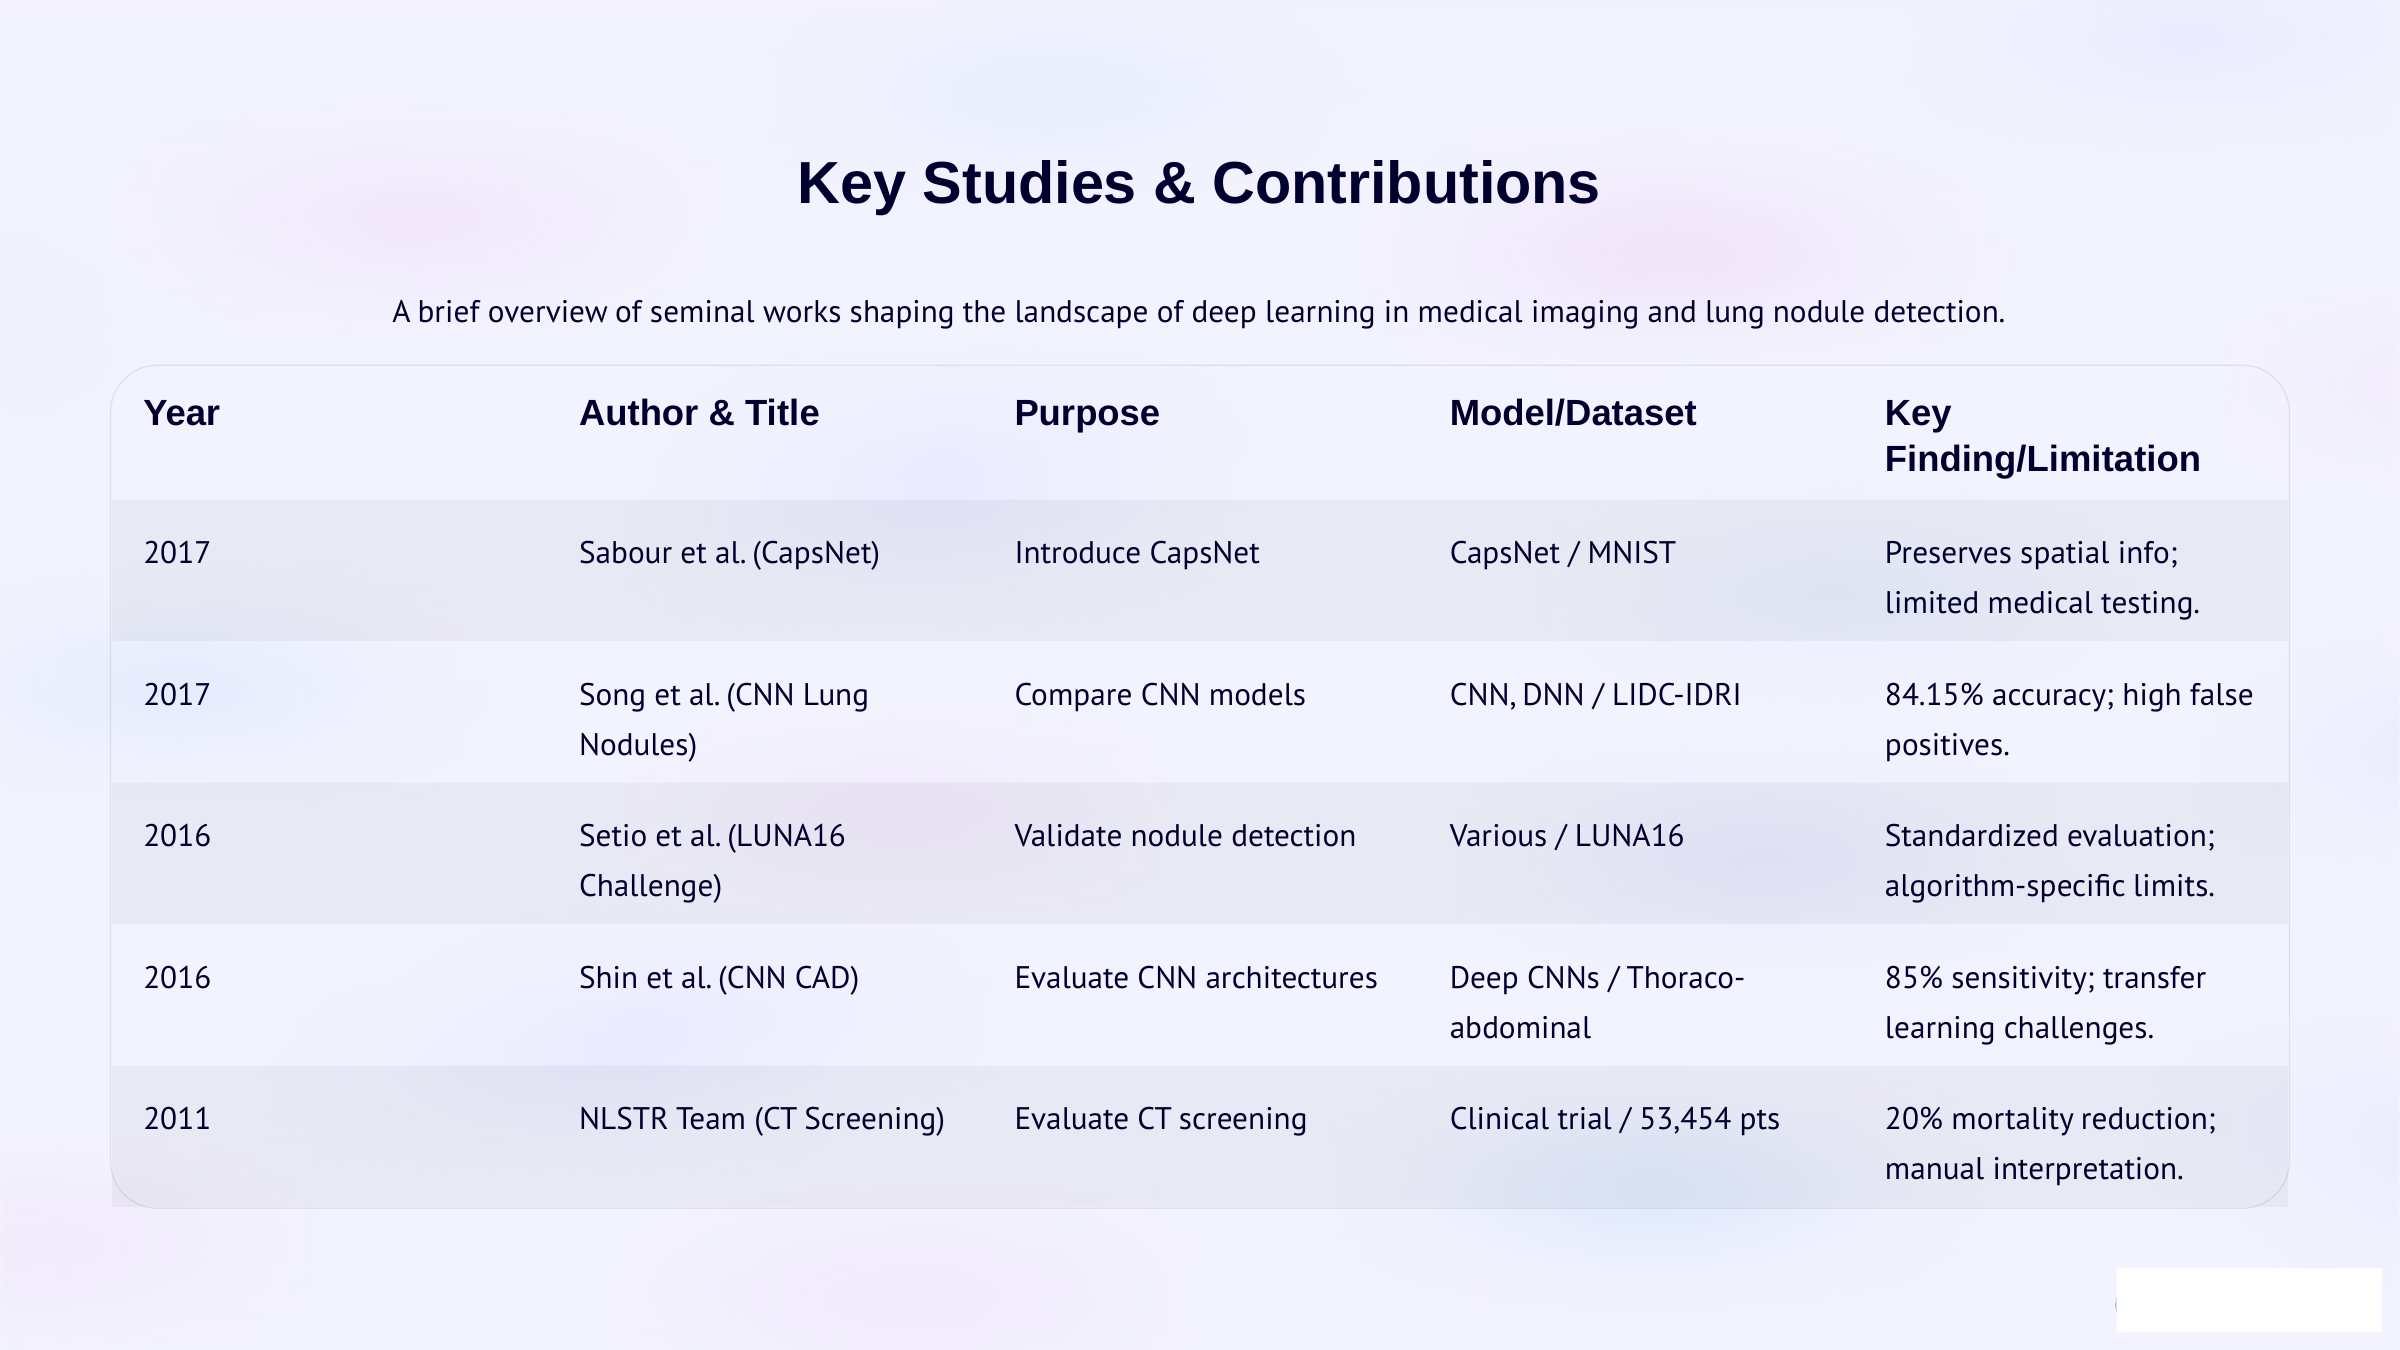

Key Studies & Contributions
A brief overview of seminal works shaping the landscape of deep learning in medical imaging and lung nodule detection.

Year
Author & Title
Purpose
Model/Dataset
Key Finding/Limitation

2017
Sabour et al. (CapsNet)
Introduce CapsNet
CapsNet / MNIST
Preserves spatial info; limited medical testing.

2017
Song et al. (CNN Lung Nodules)
Compare CNN models
CNN, DNN / LIDC-IDRI
84.15% accuracy; high false positives.

2016
Setio et al. (LUNA16 Challenge)
Validate nodule detection
Various / LUNA16
Standardized evaluation; algorithm-specific limits.

2016
Shin et al. (CNN CAD)
Evaluate CNN architectures
Deep CNNs / Thoraco-abdominal
85% sensitivity; transfer learning challenges.

2011
NLSTR Team (CT Screening)
Evaluate CT screening
Clinical trial / 53,454 pts
20% mortality reduction; manual interpretation.